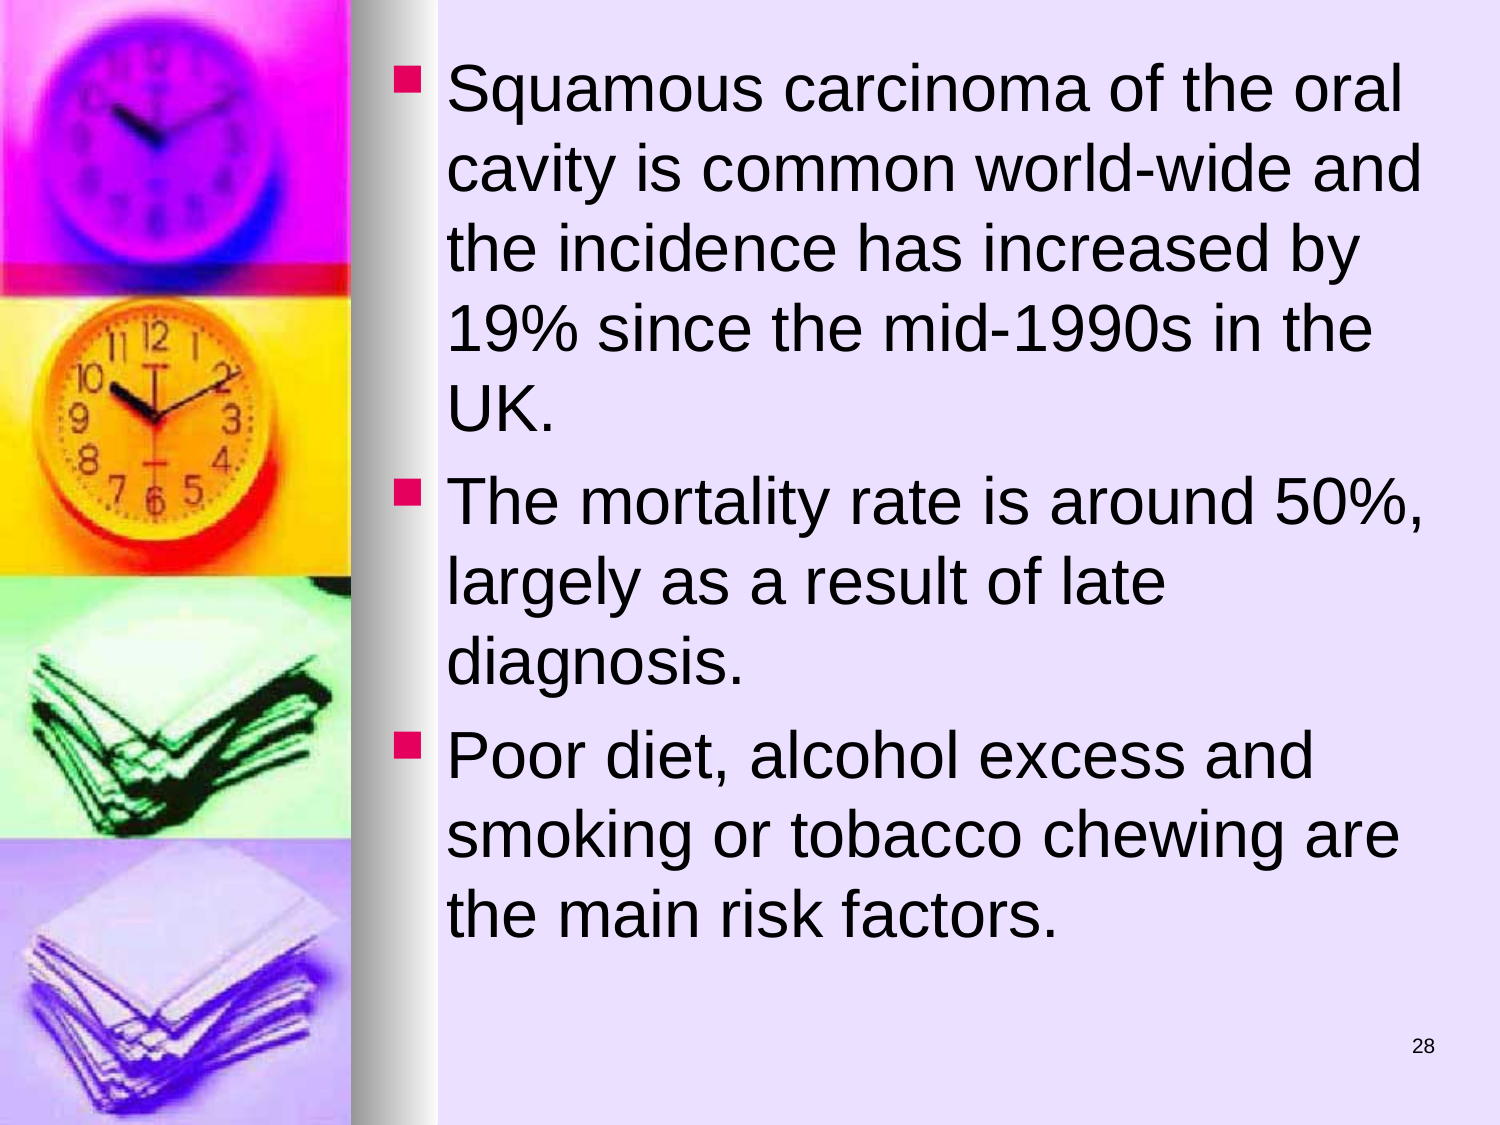

Squamous carcinoma of the oral cavity is common world-wide and the incidence has increased by 19% since the mid-1990s in the UK.
The mortality rate is around 50%, largely as a result of late diagnosis.
Poor diet, alcohol excess and smoking or tobacco chewing are the main risk factors.

28